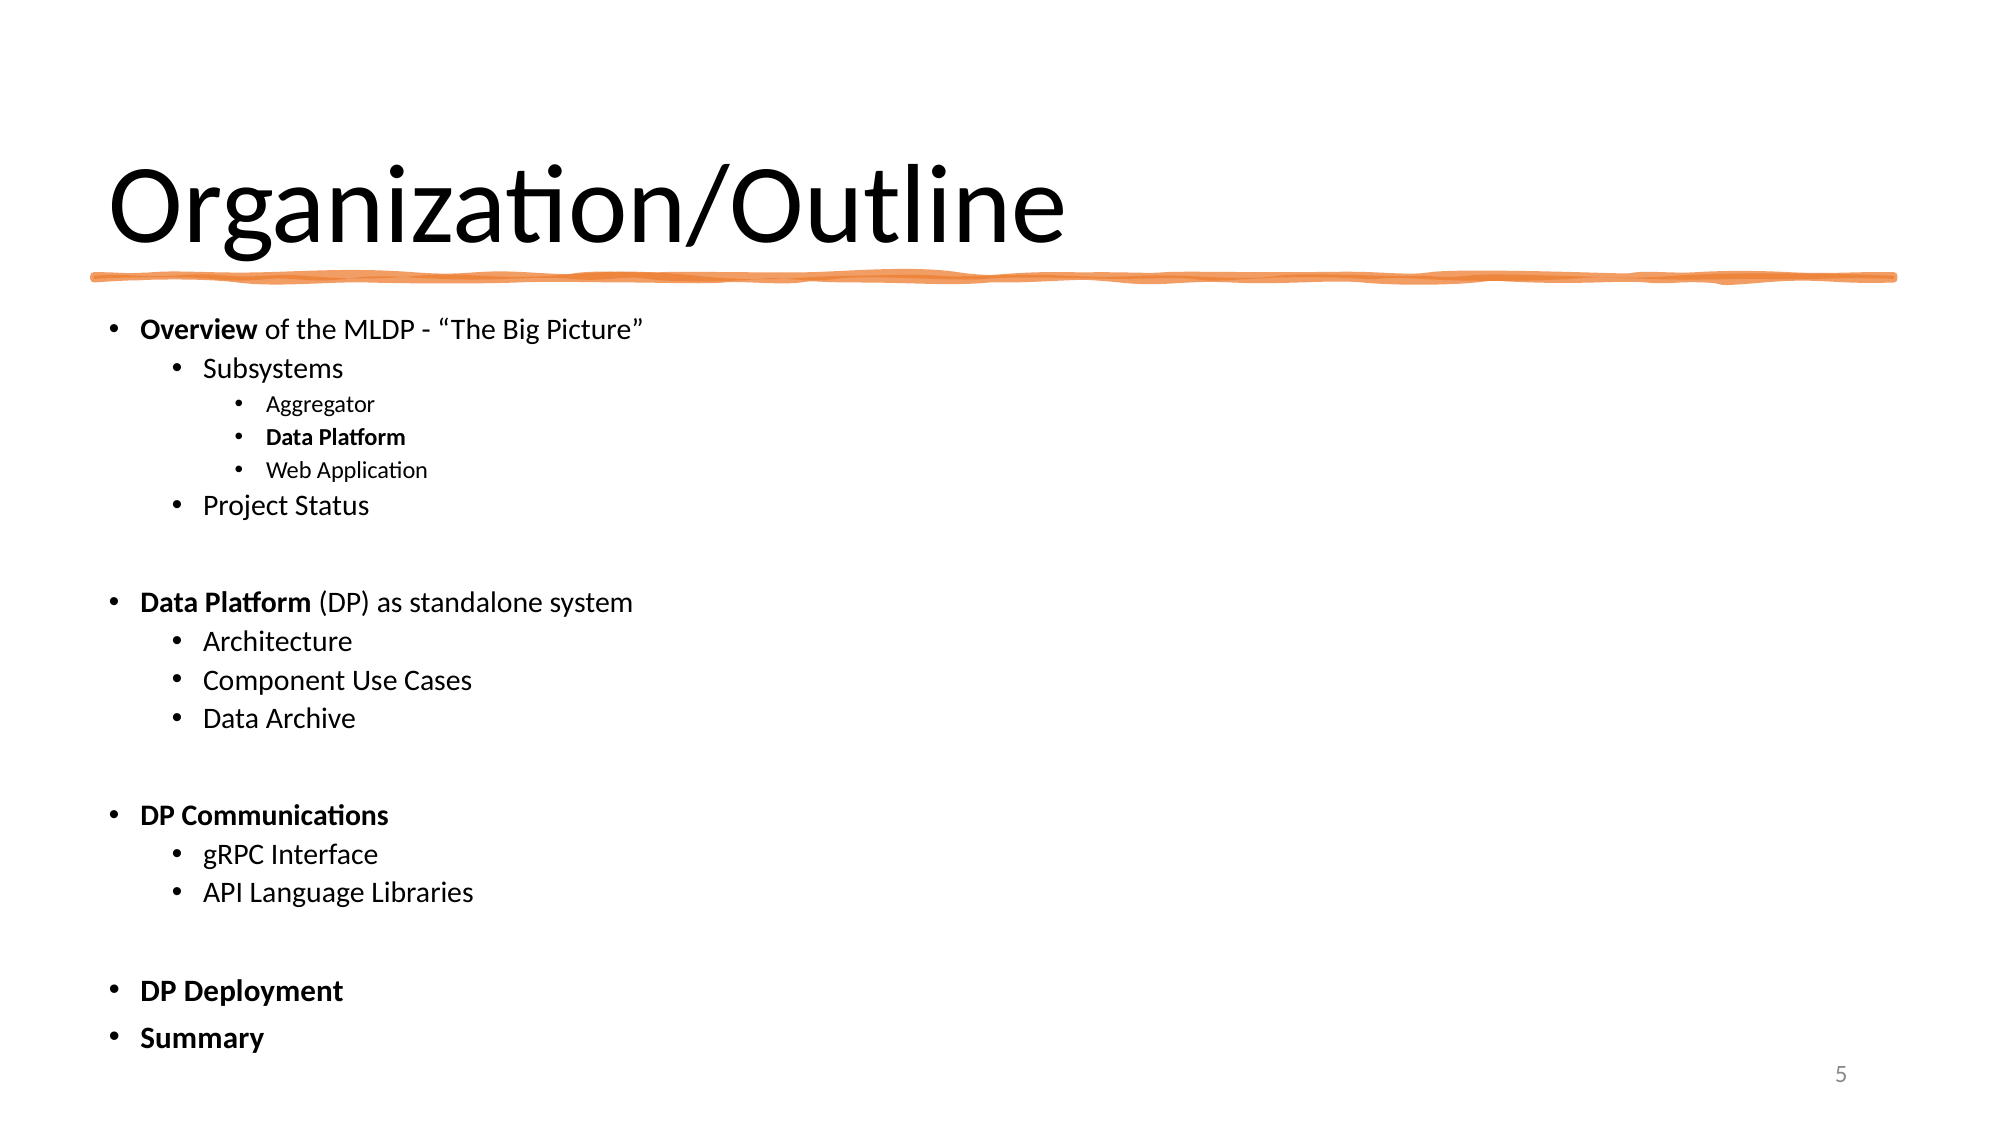

# Organization/Outline

Overview of the MLDP - “The Big Picture”
Subsystems
Aggregator
Data Platform
Web Application
Project Status

Data Platform (DP) as standalone system
Architecture
Component Use Cases
Data Archive

DP Communications
gRPC Interface
API Language Libraries

DP Deployment
Summary
5